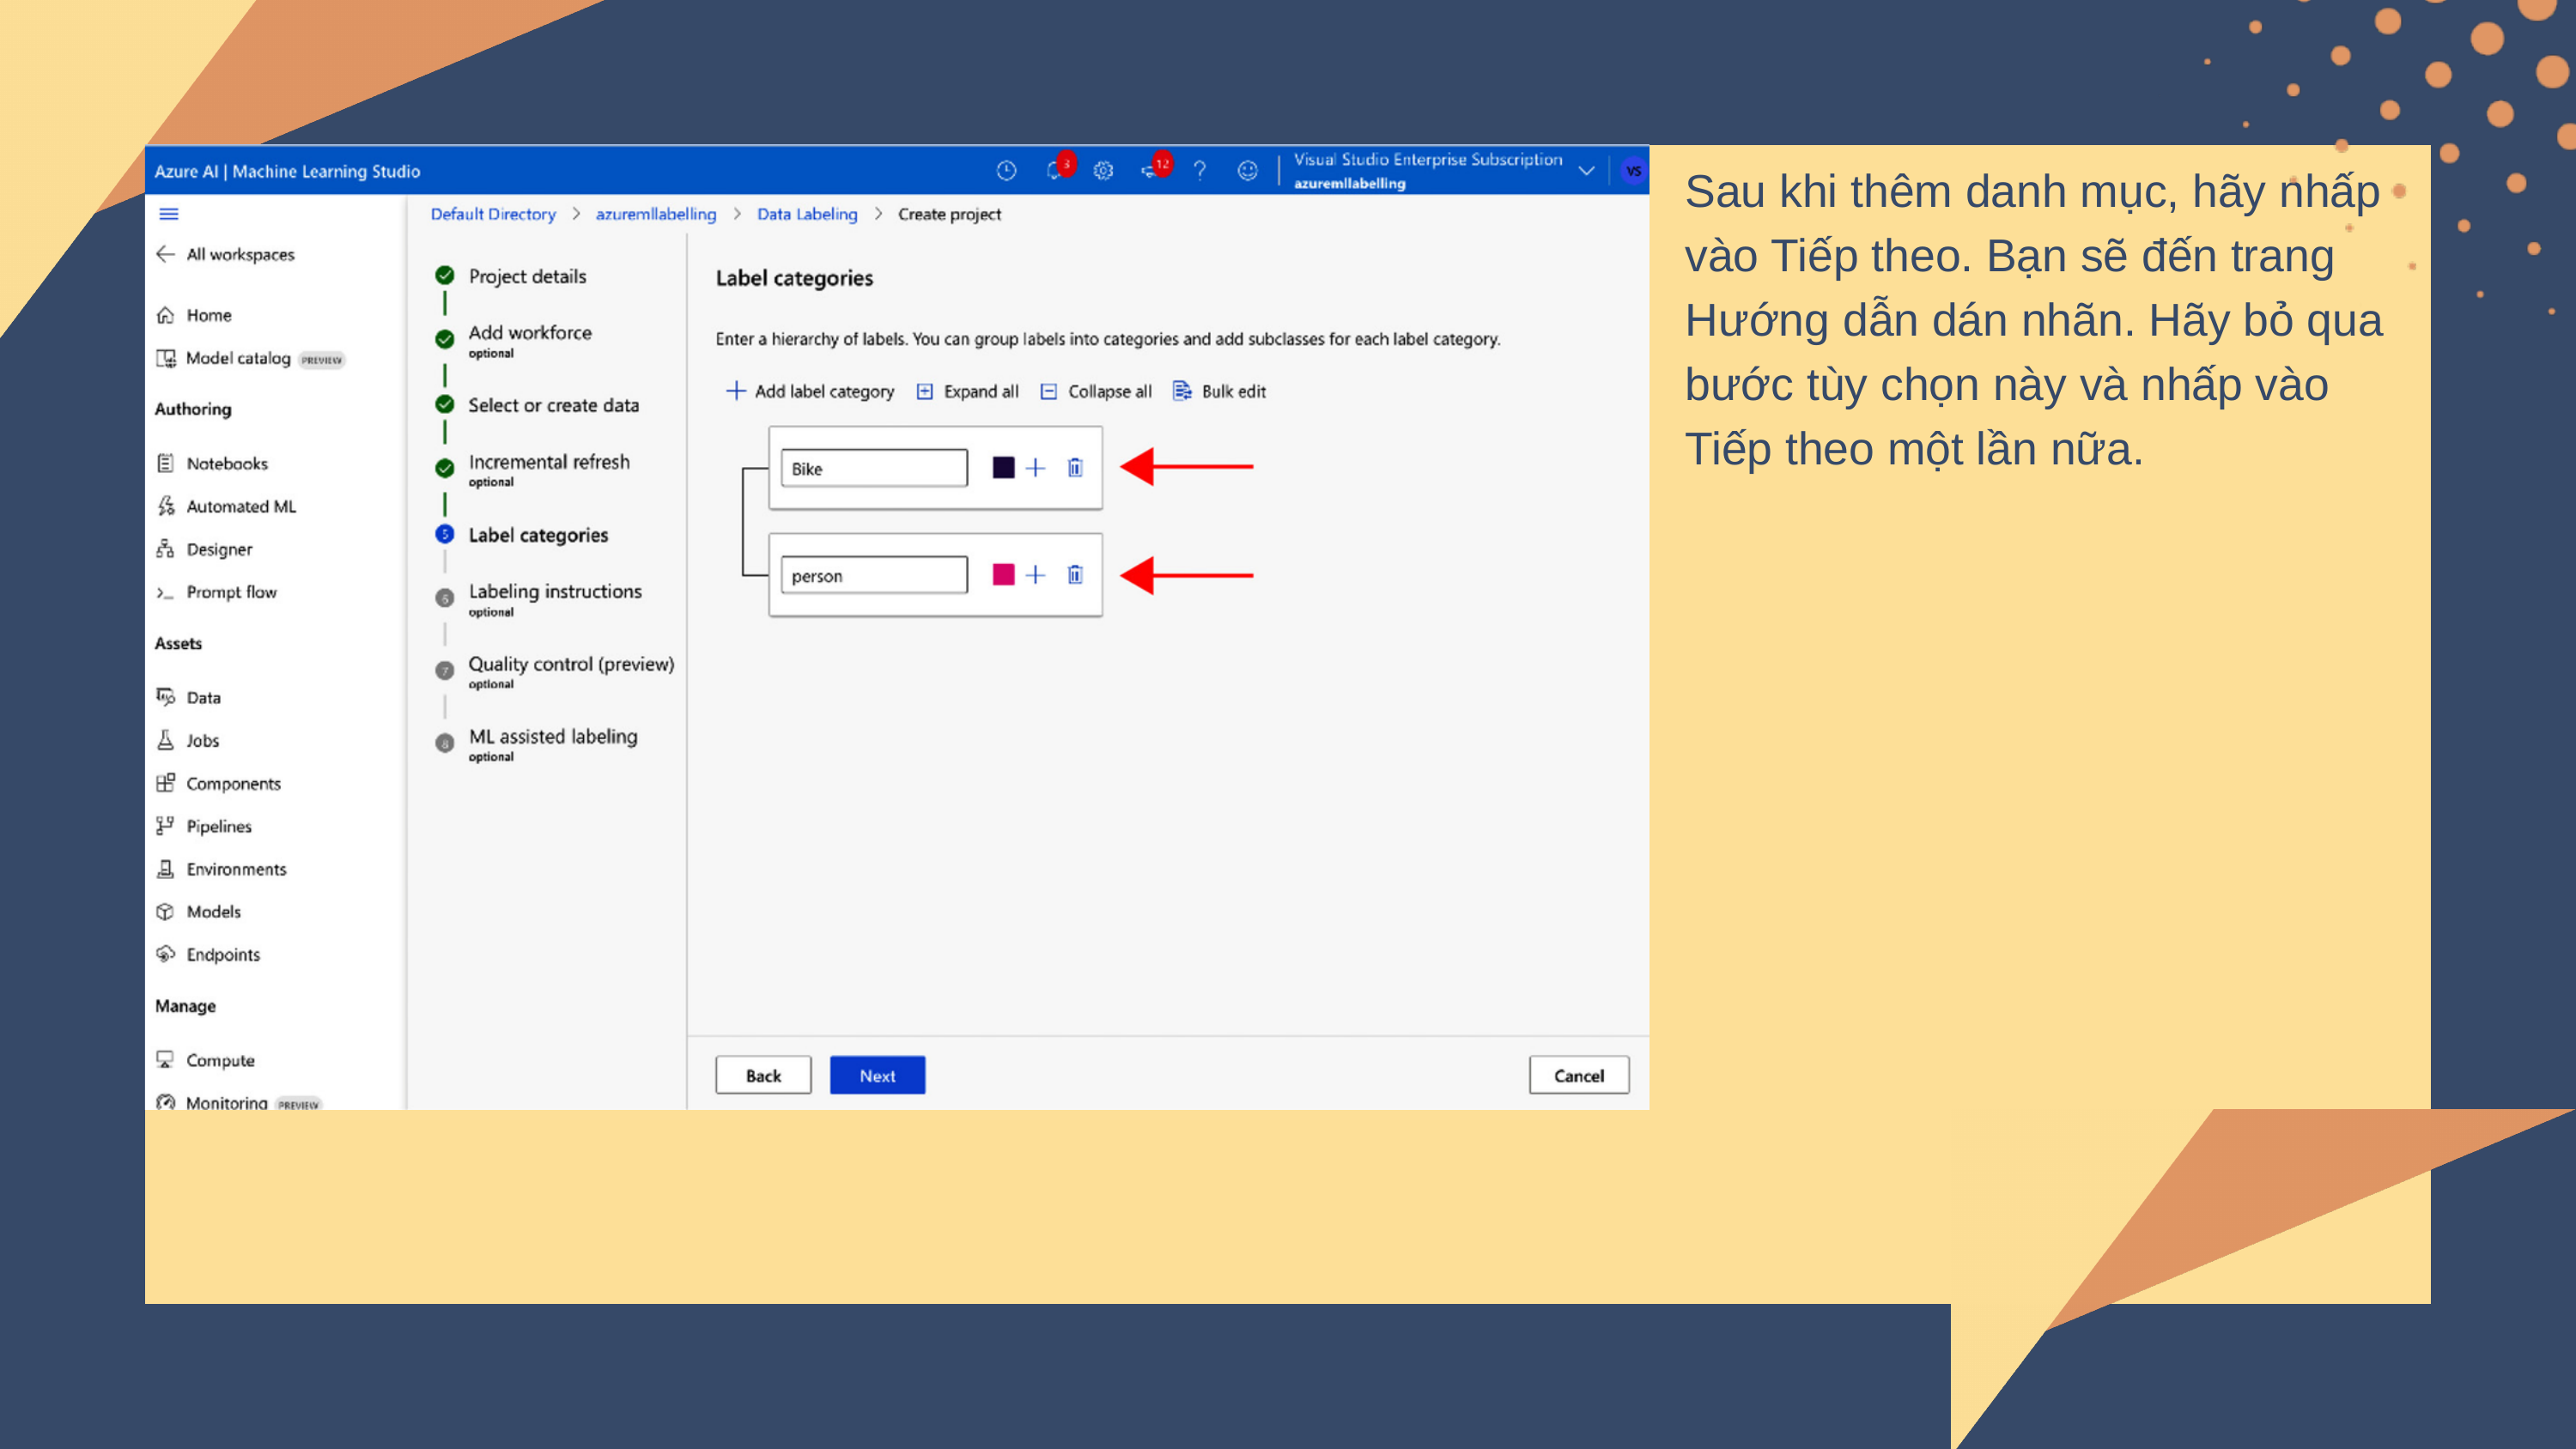

Sau khi thêm danh mục, hãy nhấp vào Tiếp theo. Bạn sẽ đến trang Hướng dẫn dán nhãn. Hãy bỏ qua bước tùy chọn này và nhấp vào Tiếp theo một lần nữa.